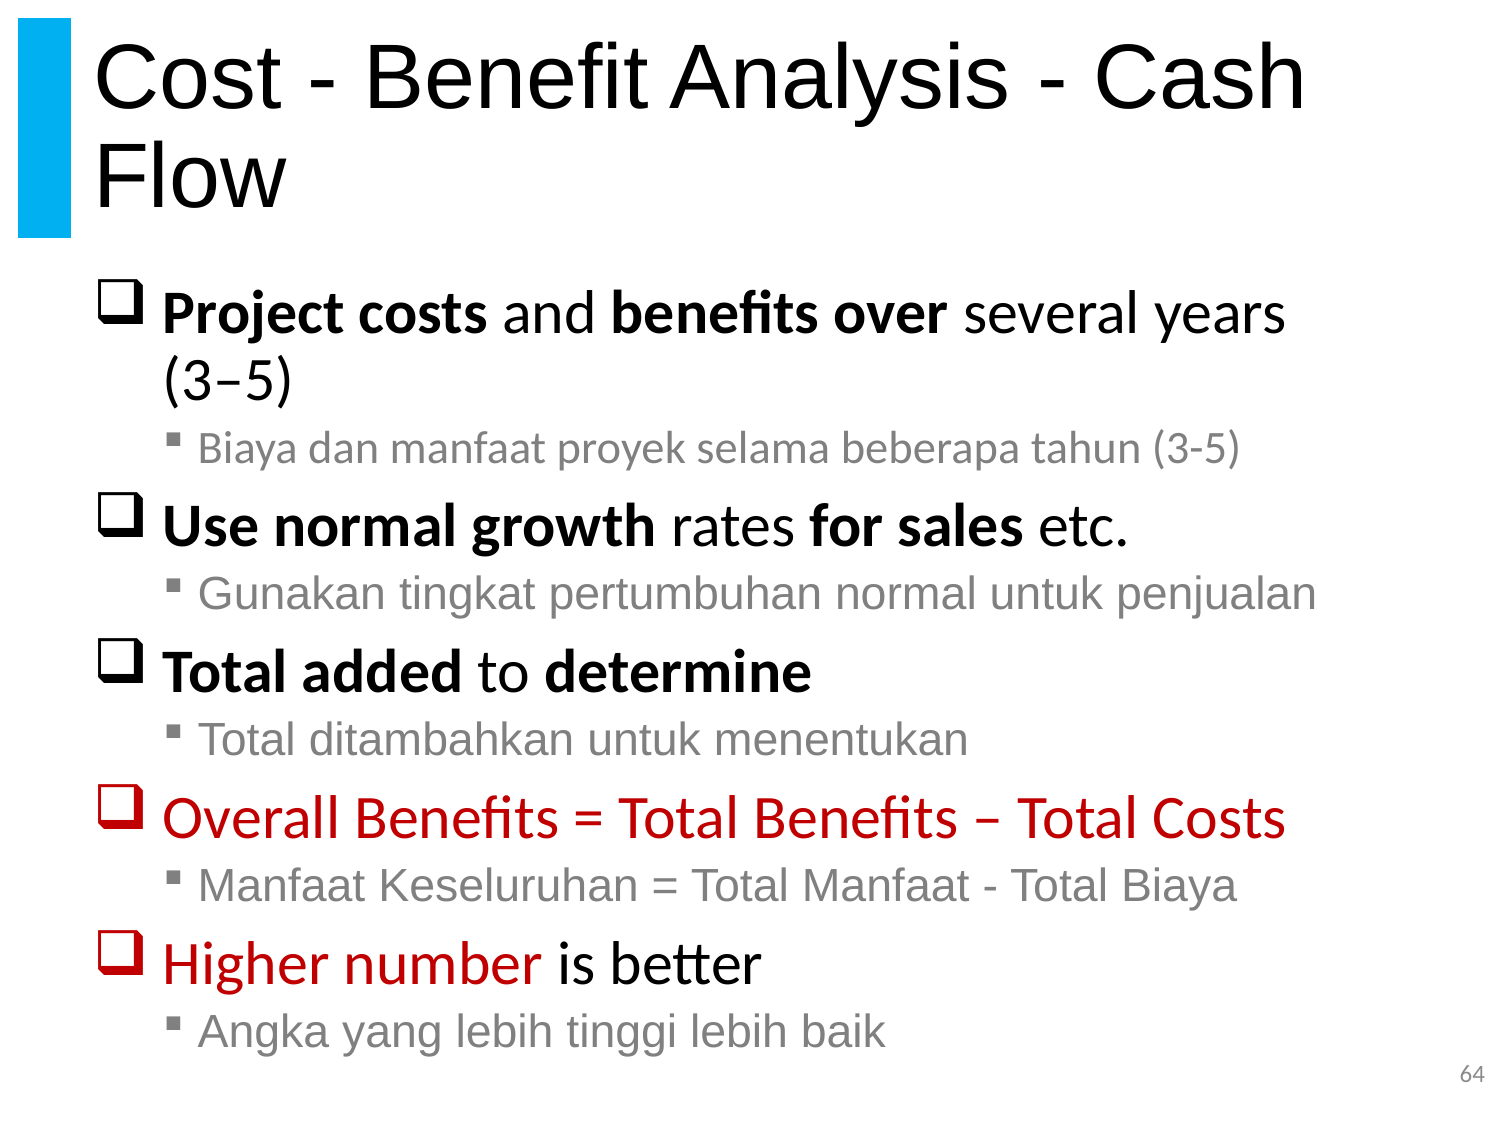

# Cost - Benefit Analysis - Cash Flow
Project costs and benefits over several years
(3–5)
Biaya dan manfaat proyek selama beberapa tahun (3-5)
Use normal growth rates for sales etc.
Gunakan tingkat pertumbuhan normal untuk penjualan
Total added to determine
Total ditambahkan untuk menentukan
Overall Benefits = Total Benefits – Total Costs
Manfaat Keseluruhan = Total Manfaat - Total Biaya
Higher number is better
Angka yang lebih tinggi lebih baik
64